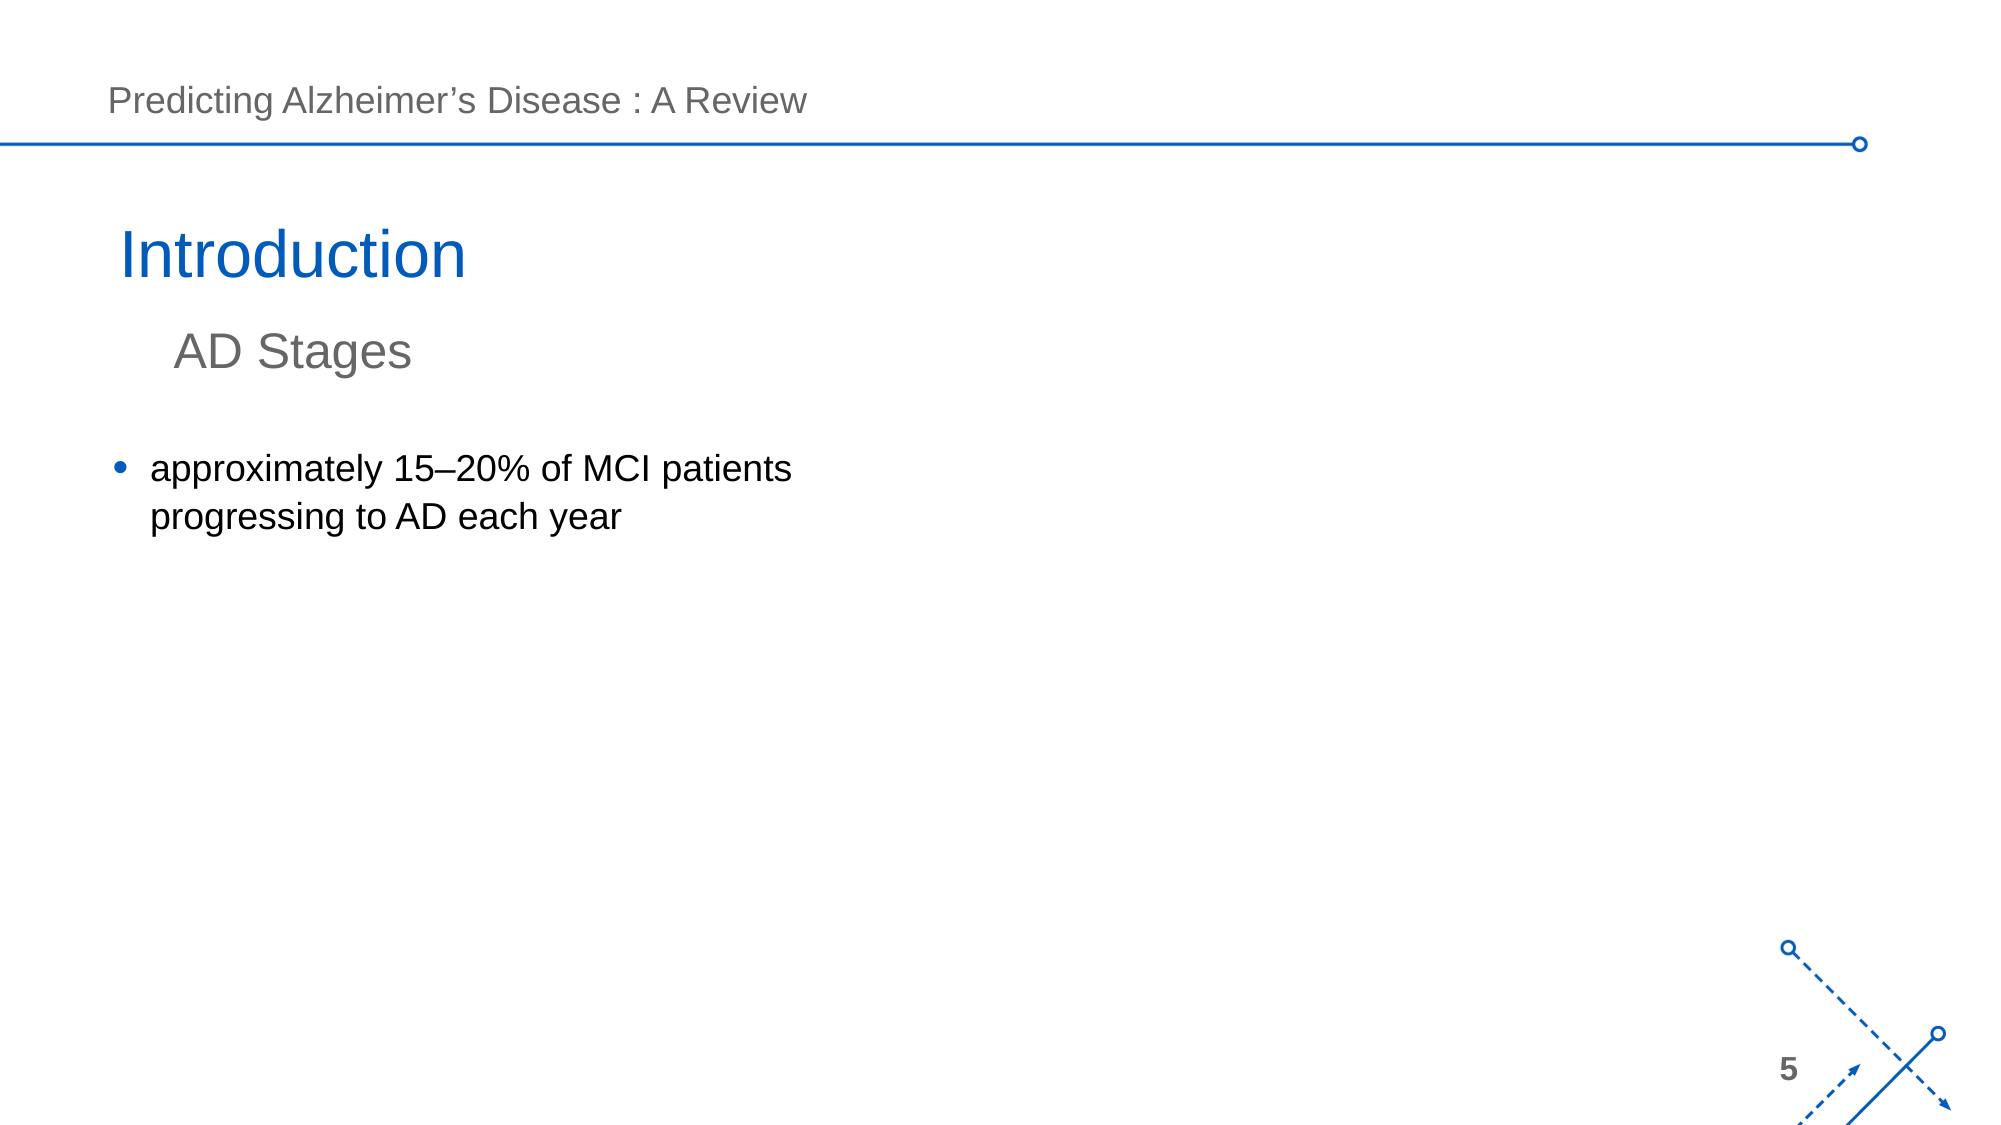

# Introduction
AD Stages
approximately 15–20% of MCI patients progressing to AD each year